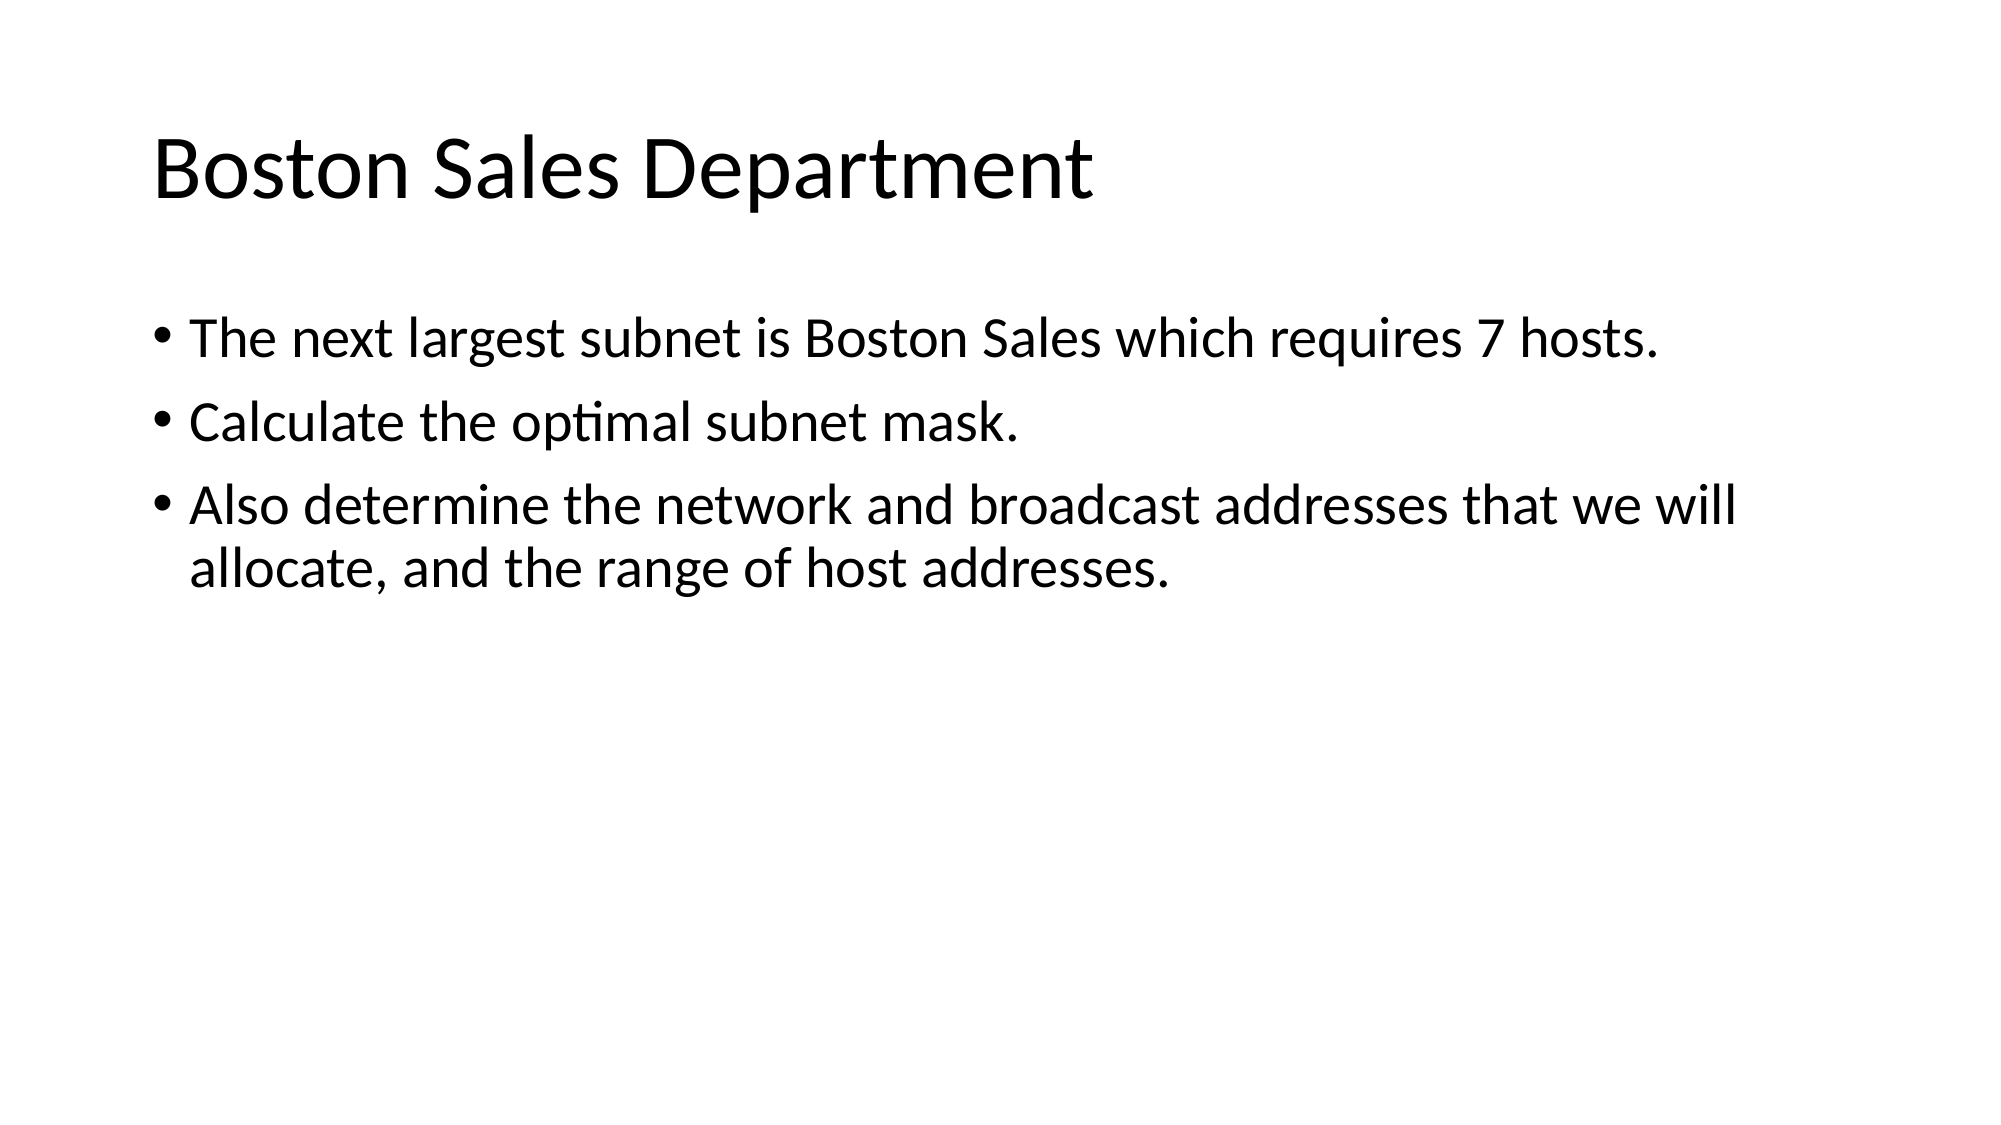

# Boston Sales Department
The next largest subnet is Boston Sales which requires 7 hosts.
Calculate the optimal subnet mask.
Also determine the network and broadcast addresses that we will allocate, and the range of host addresses.